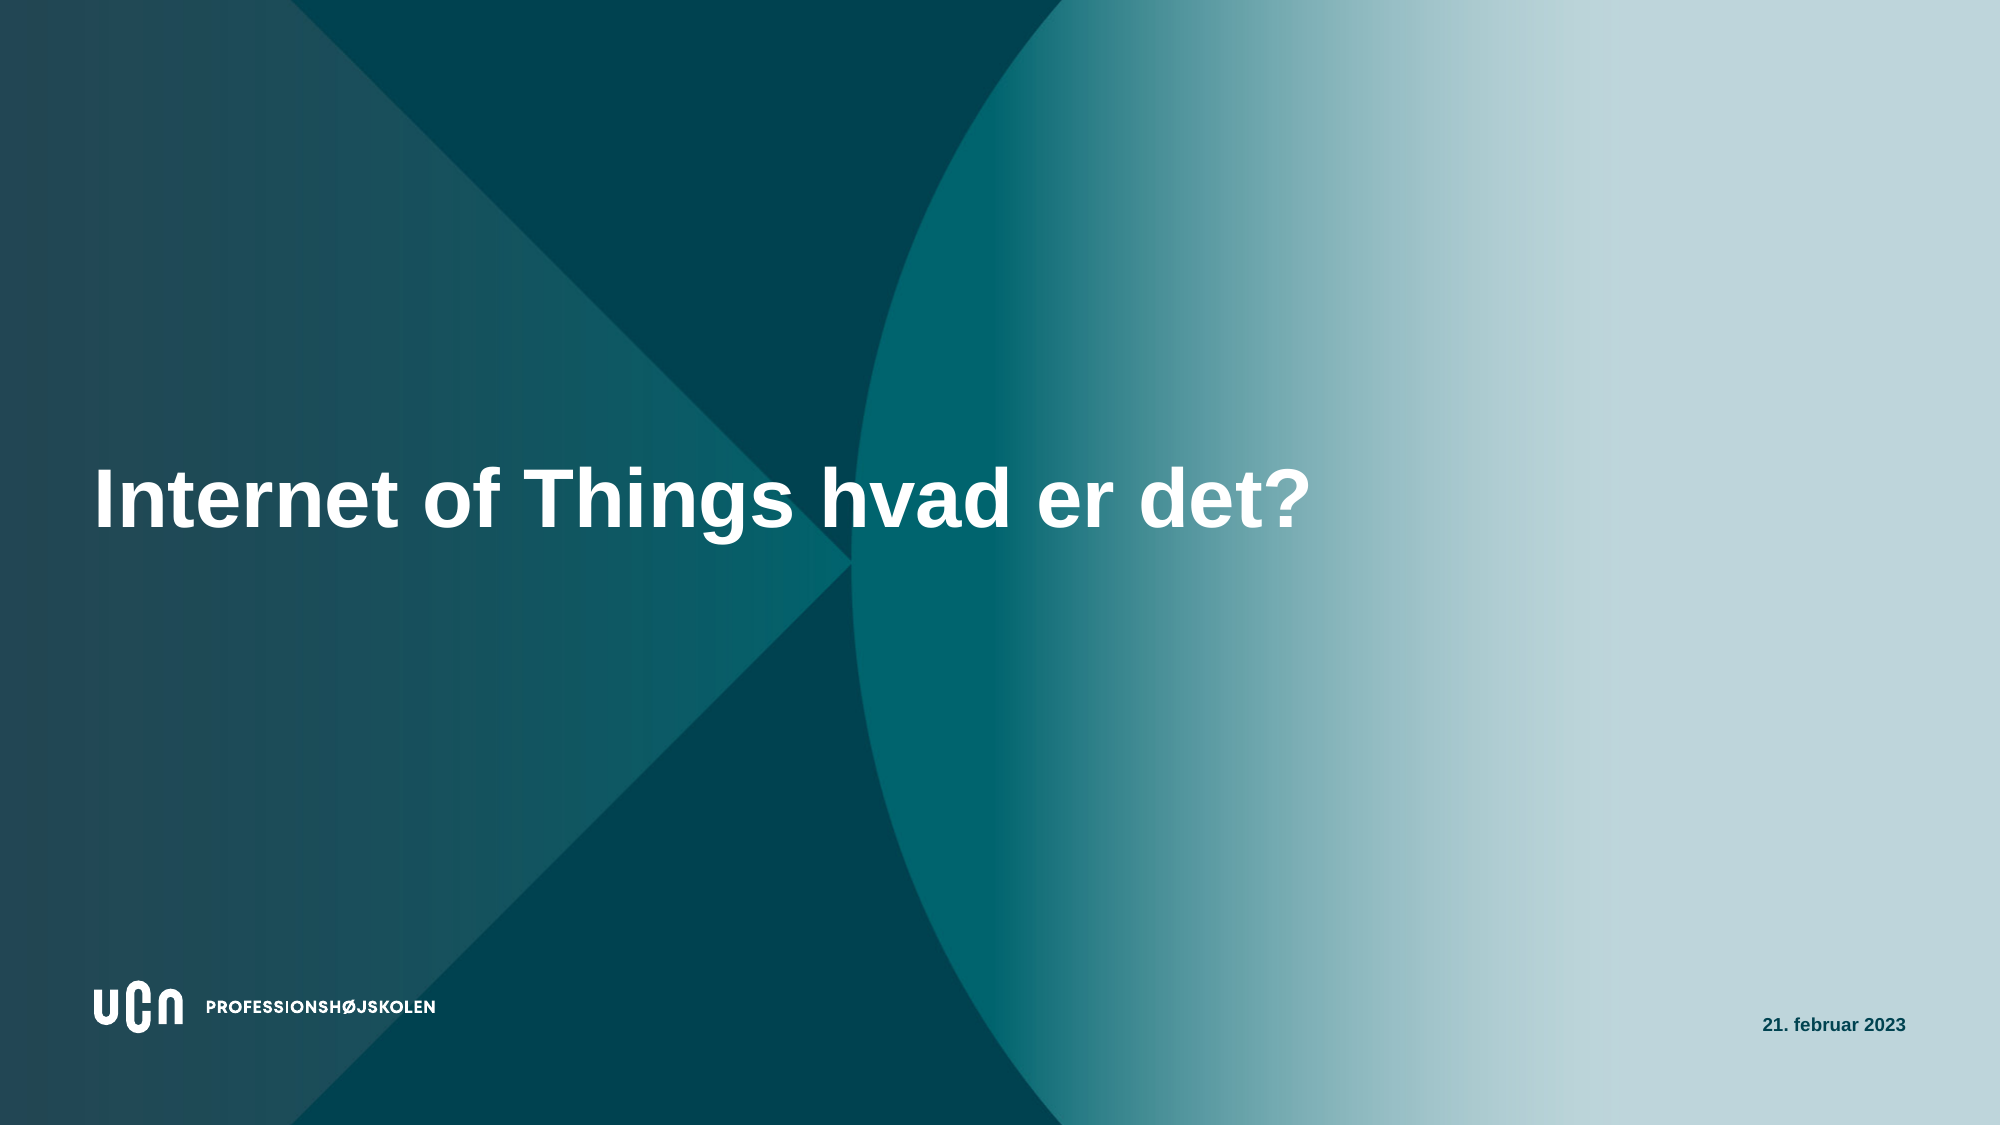

# Internet of Things hvad er det?

04-11-2025
8